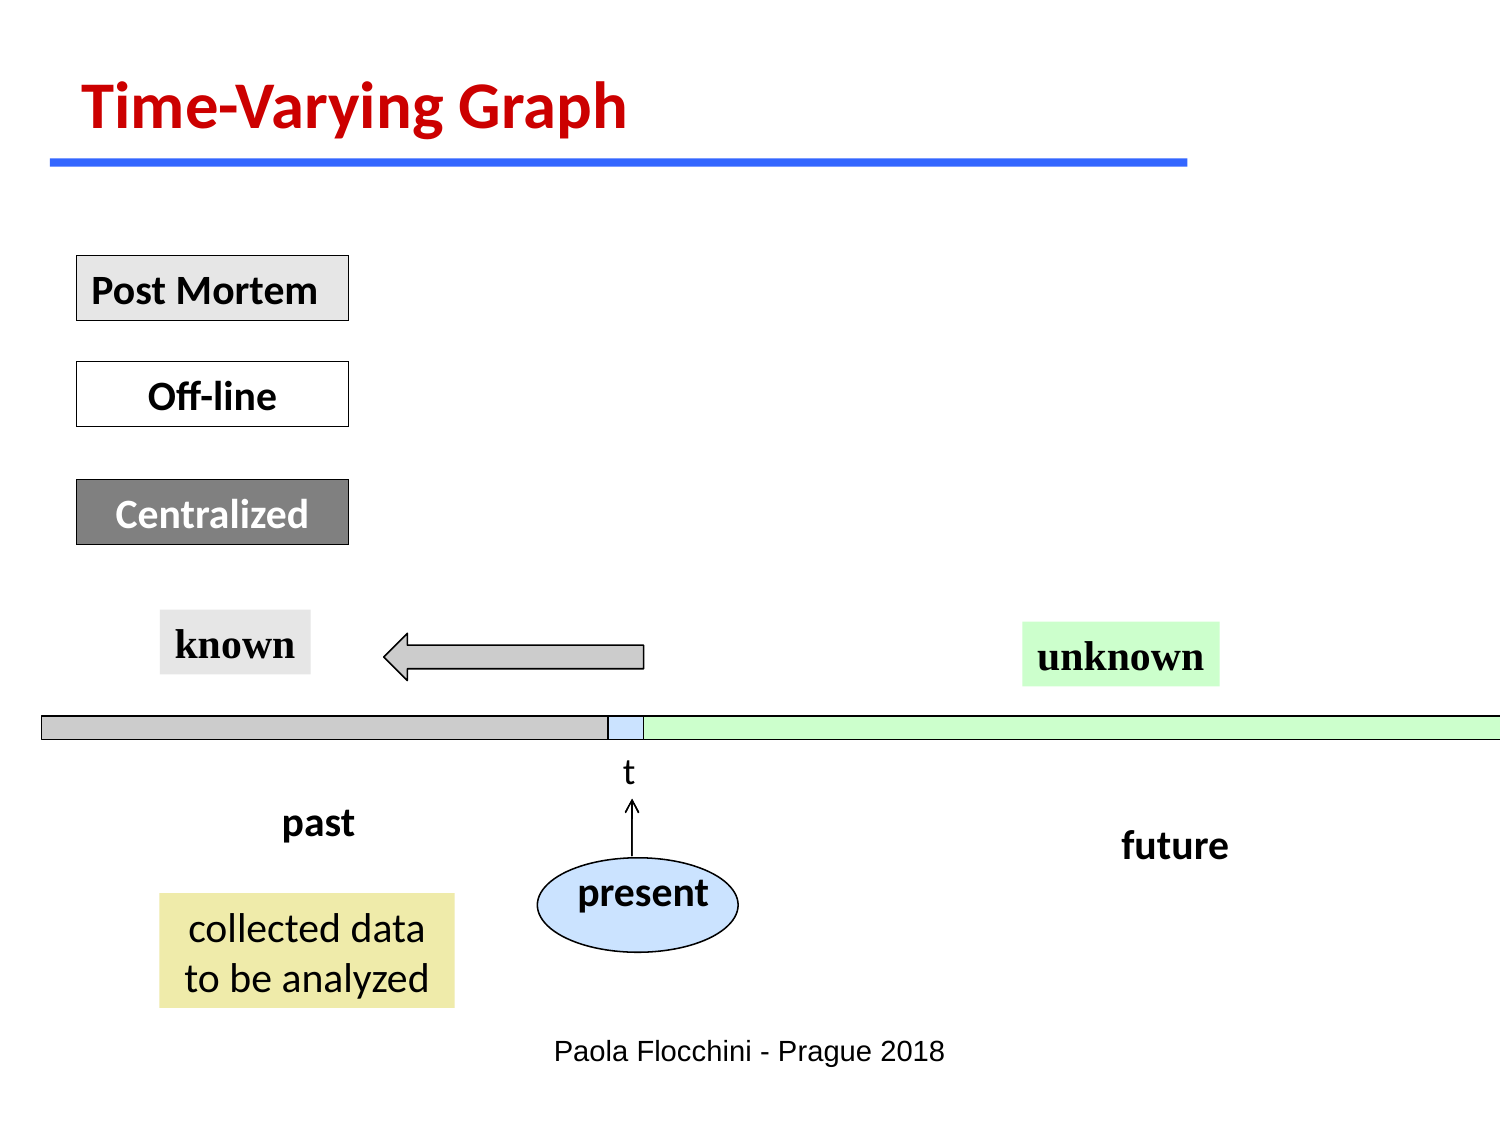

Time-Varying Graph

Post Mortem
Off-line
Centralized
known
unknown

t
past

present
future
preent
 collected data
to be analyzed
Paola Flocchini - Prague 2018